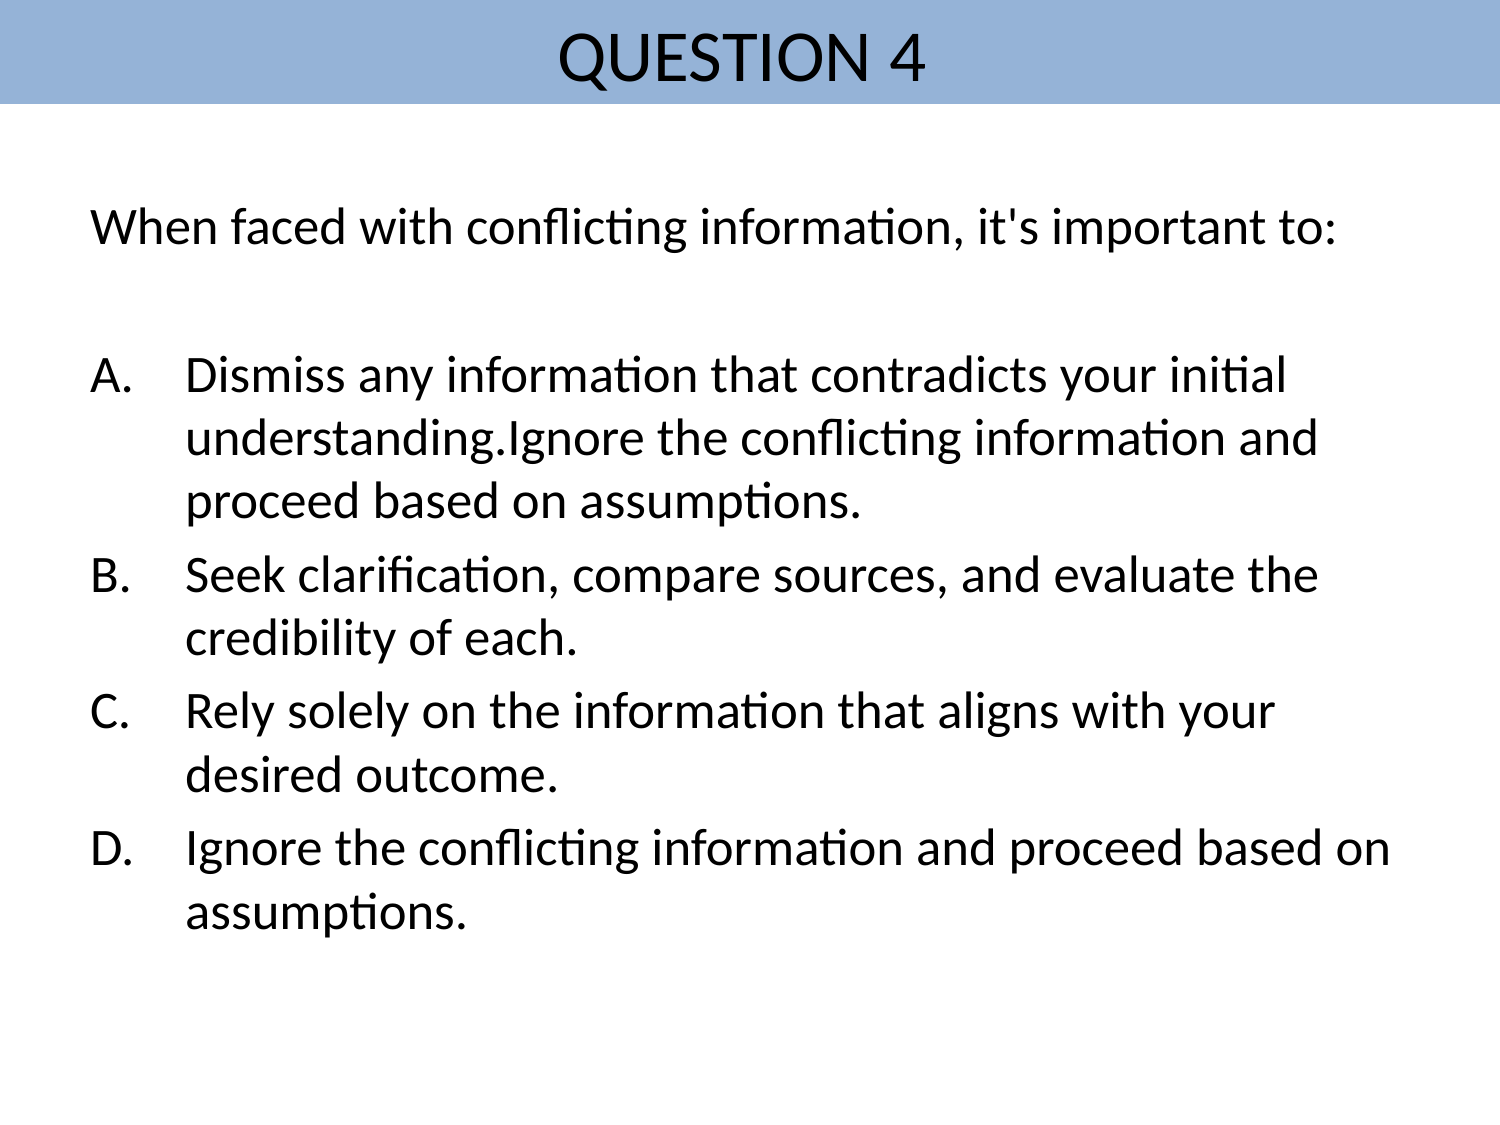

# QUESTION 4
When faced with conflicting information, it's important to:

Dismiss any information that contradicts your initial understanding.Ignore the conflicting information and proceed based on assumptions.
Seek clarification, compare sources, and evaluate the credibility of each.
Rely solely on the information that aligns with your desired outcome.
Ignore the conflicting information and proceed based on assumptions.